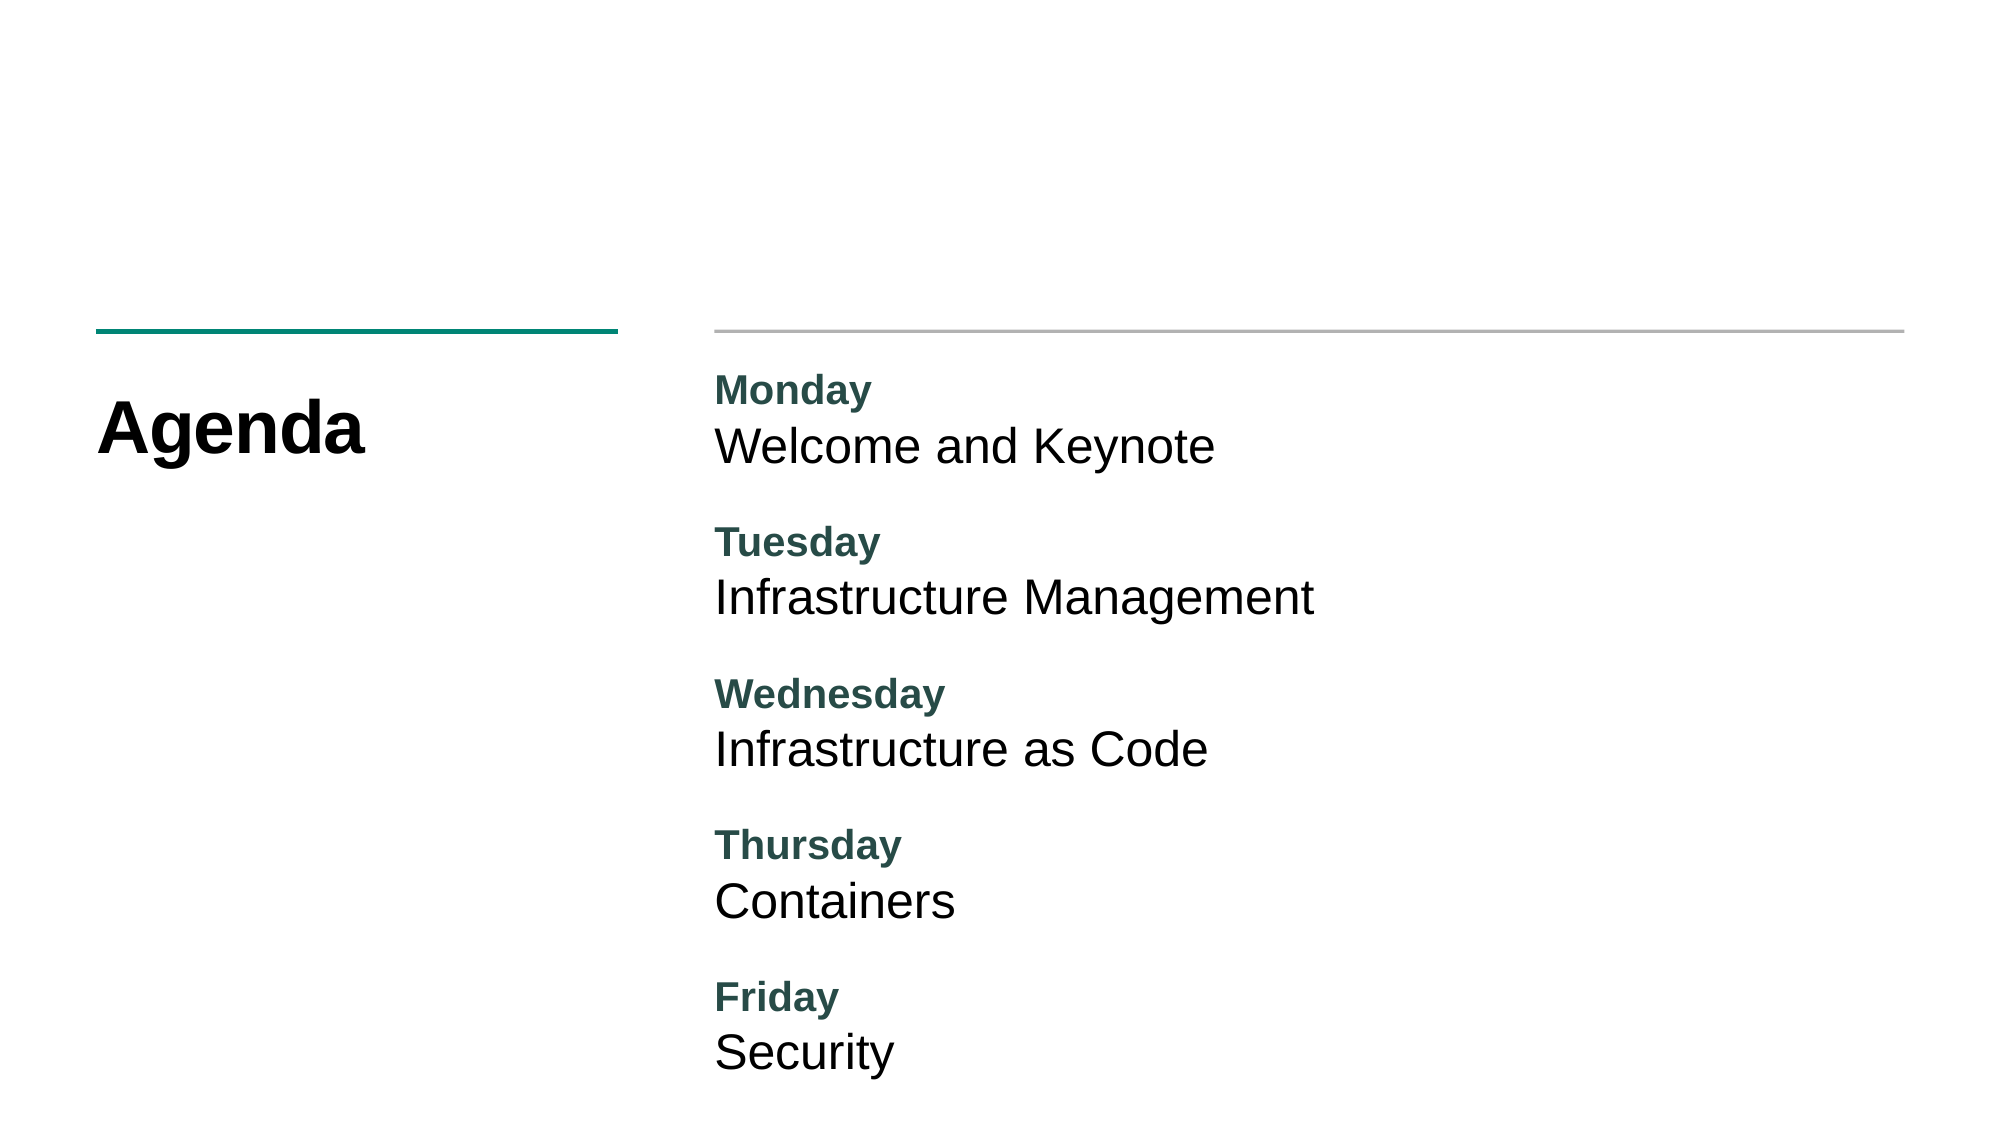

Monday
Welcome and Keynote
Tuesday
Infrastructure Management
Wednesday
Infrastructure as Code
Thursday
Containers
Friday
Security
# Agenda